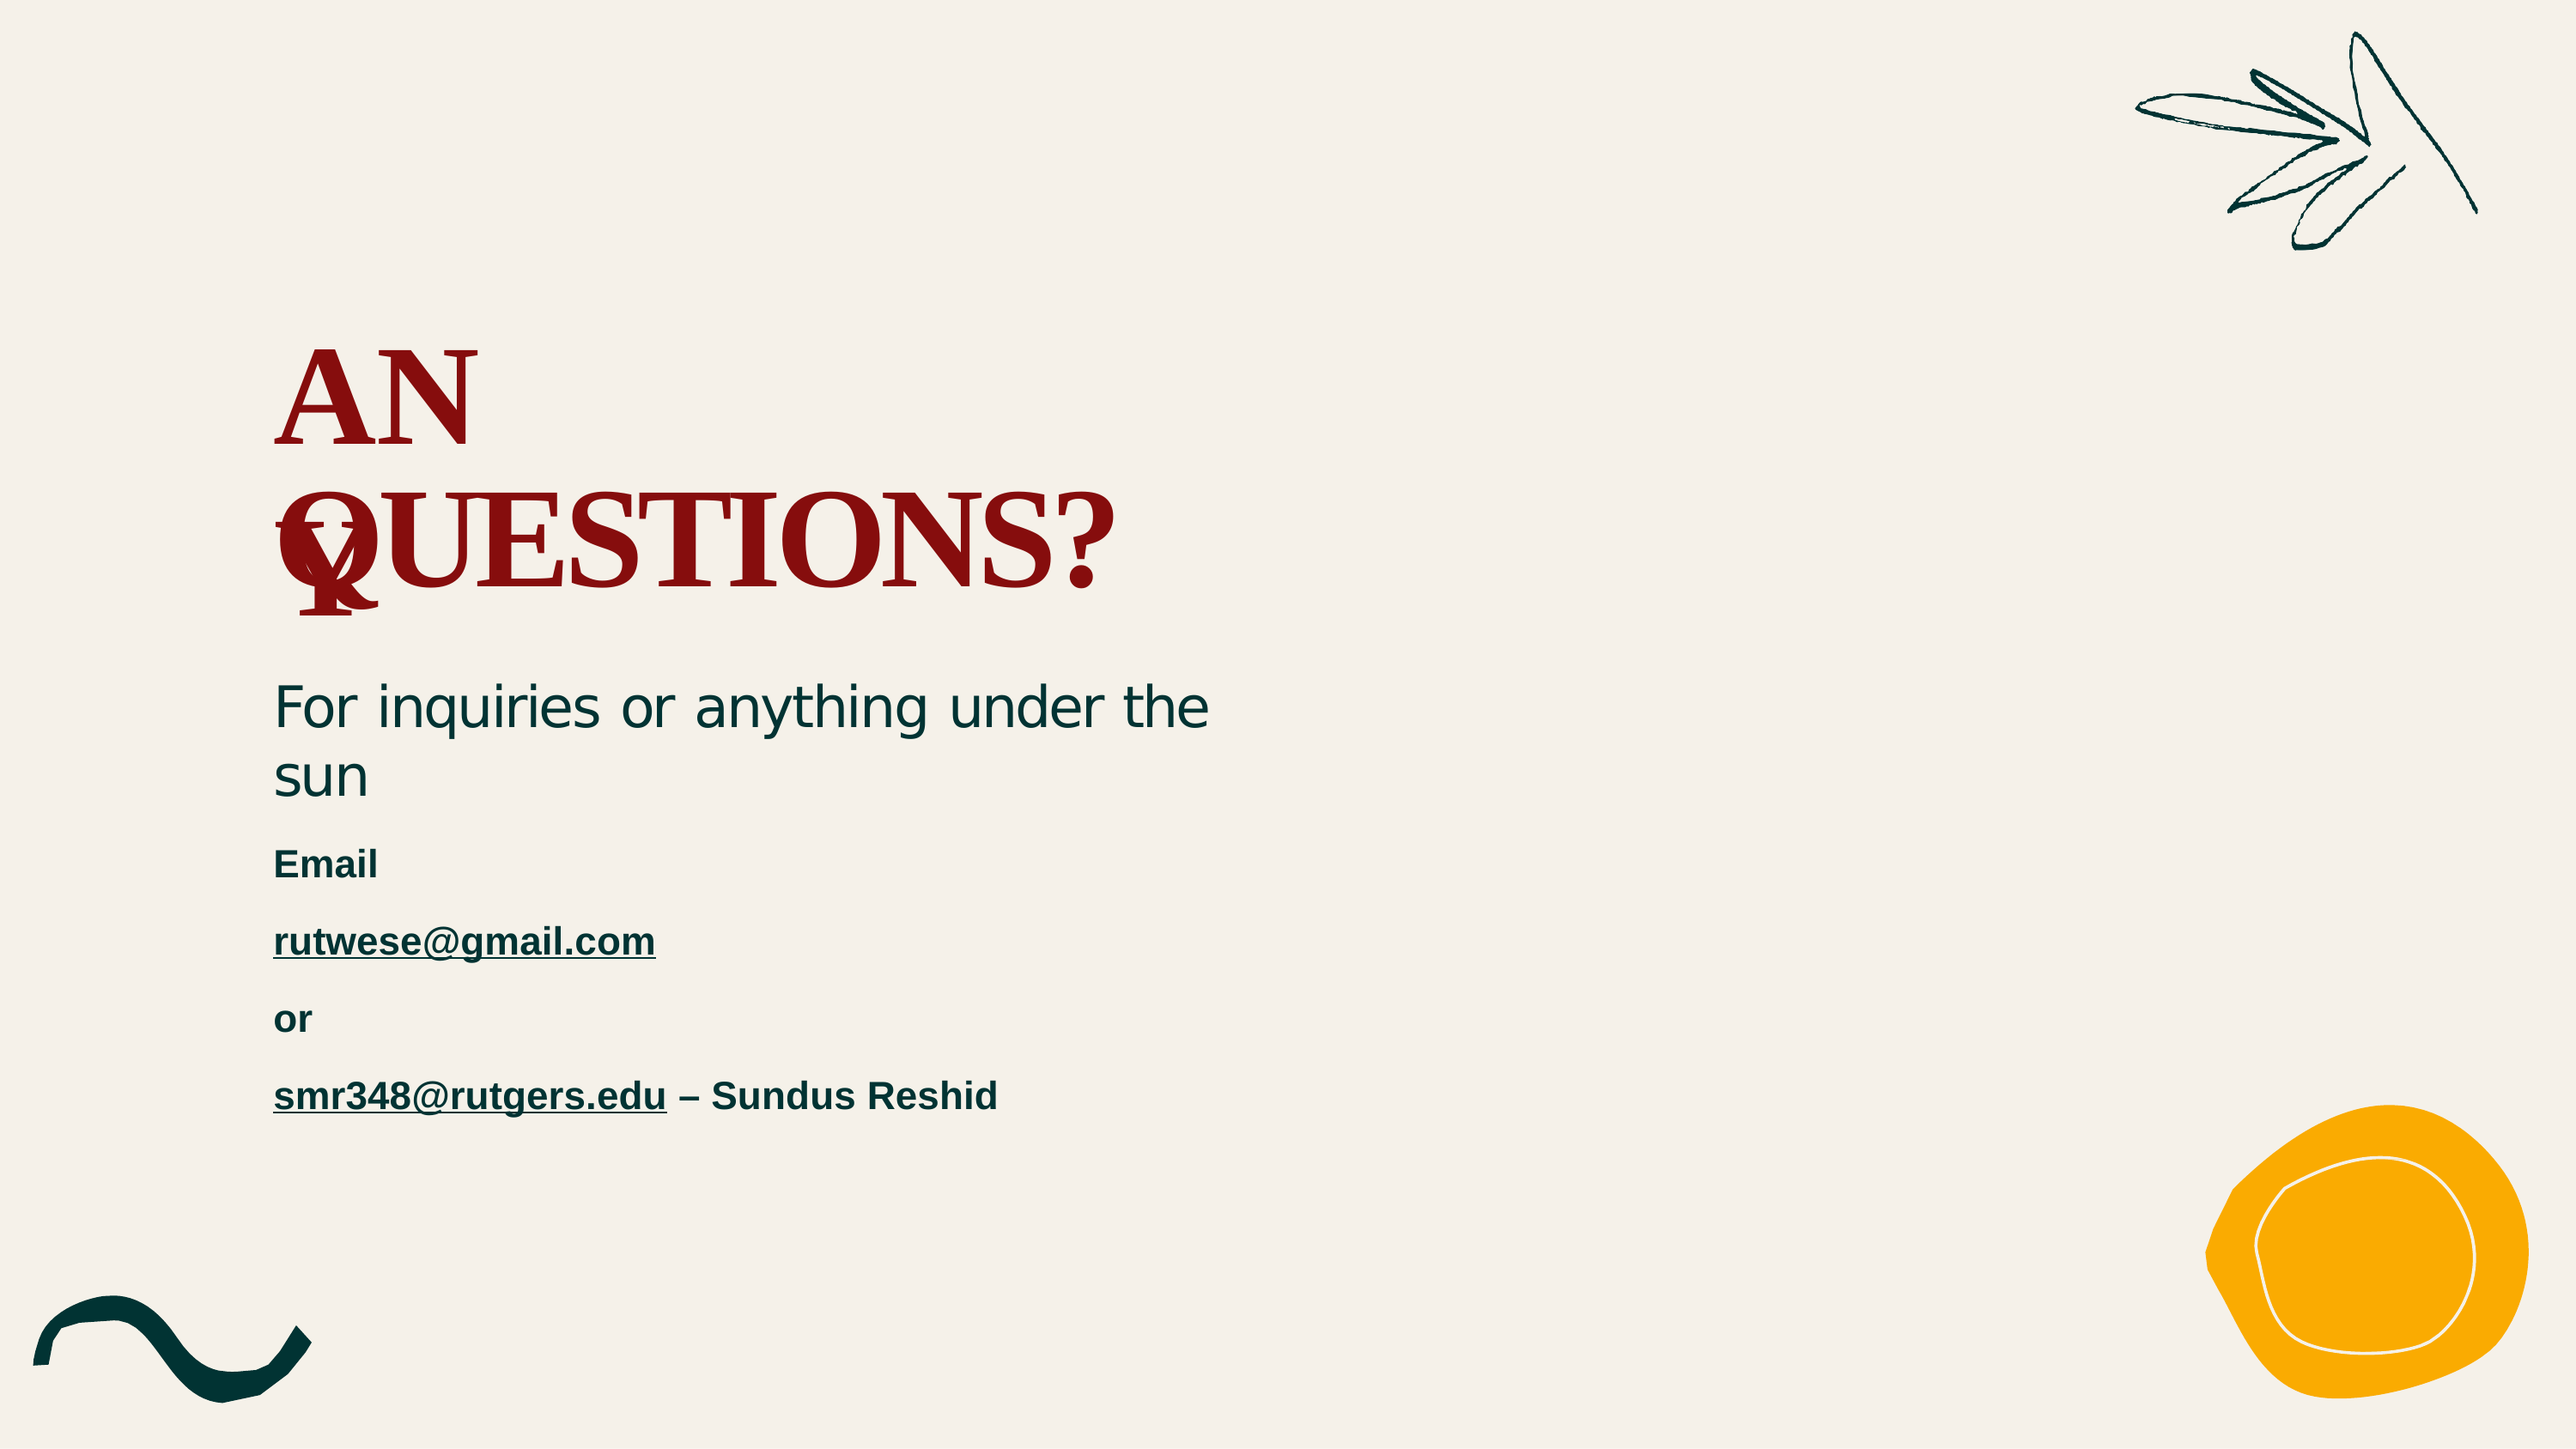

# ANY
QUESTIONS?
For inquiries or anything under the sun
Email
rutwese@gmail.com
or
smr348@rutgers.edu – Sundus Reshid